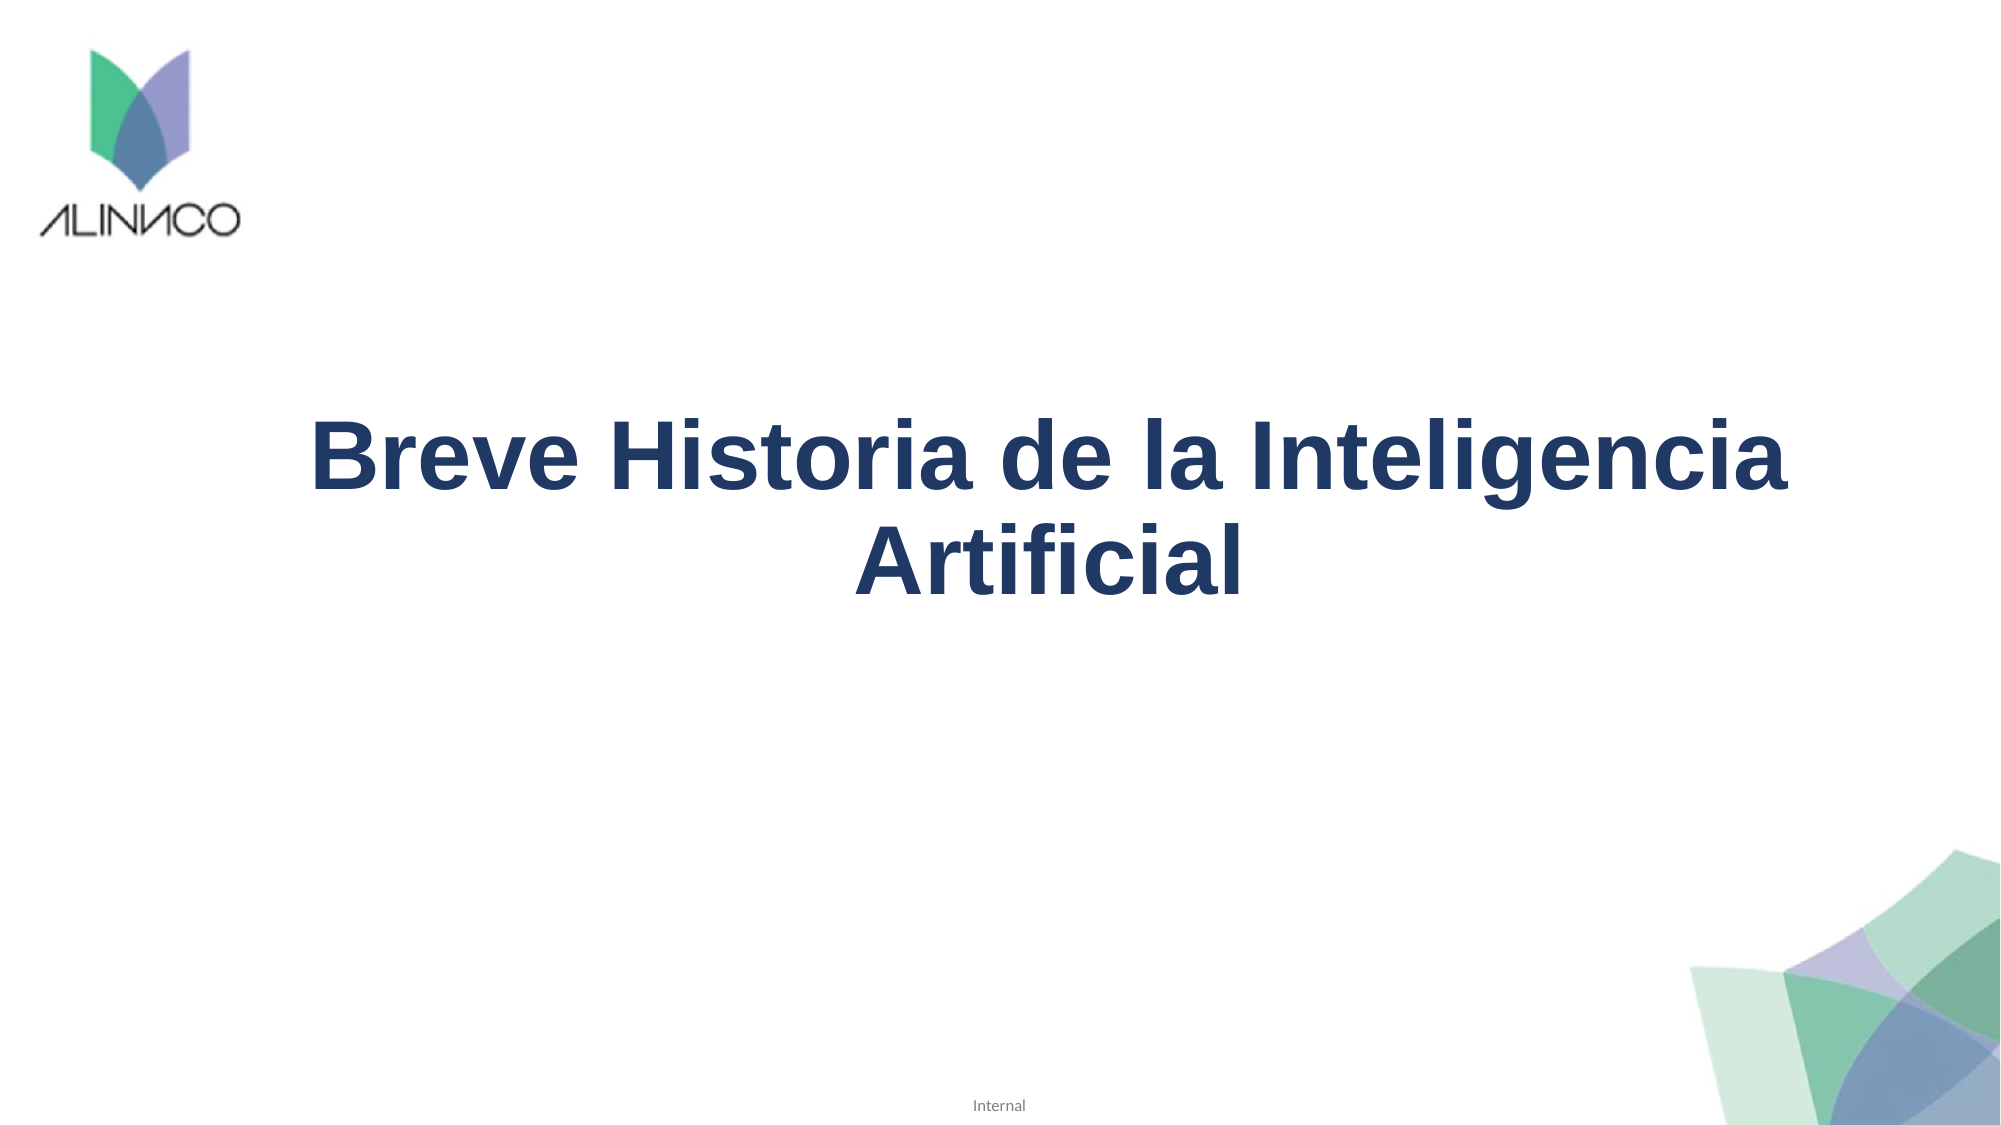

# Breve Historia de la Inteligencia Artificial